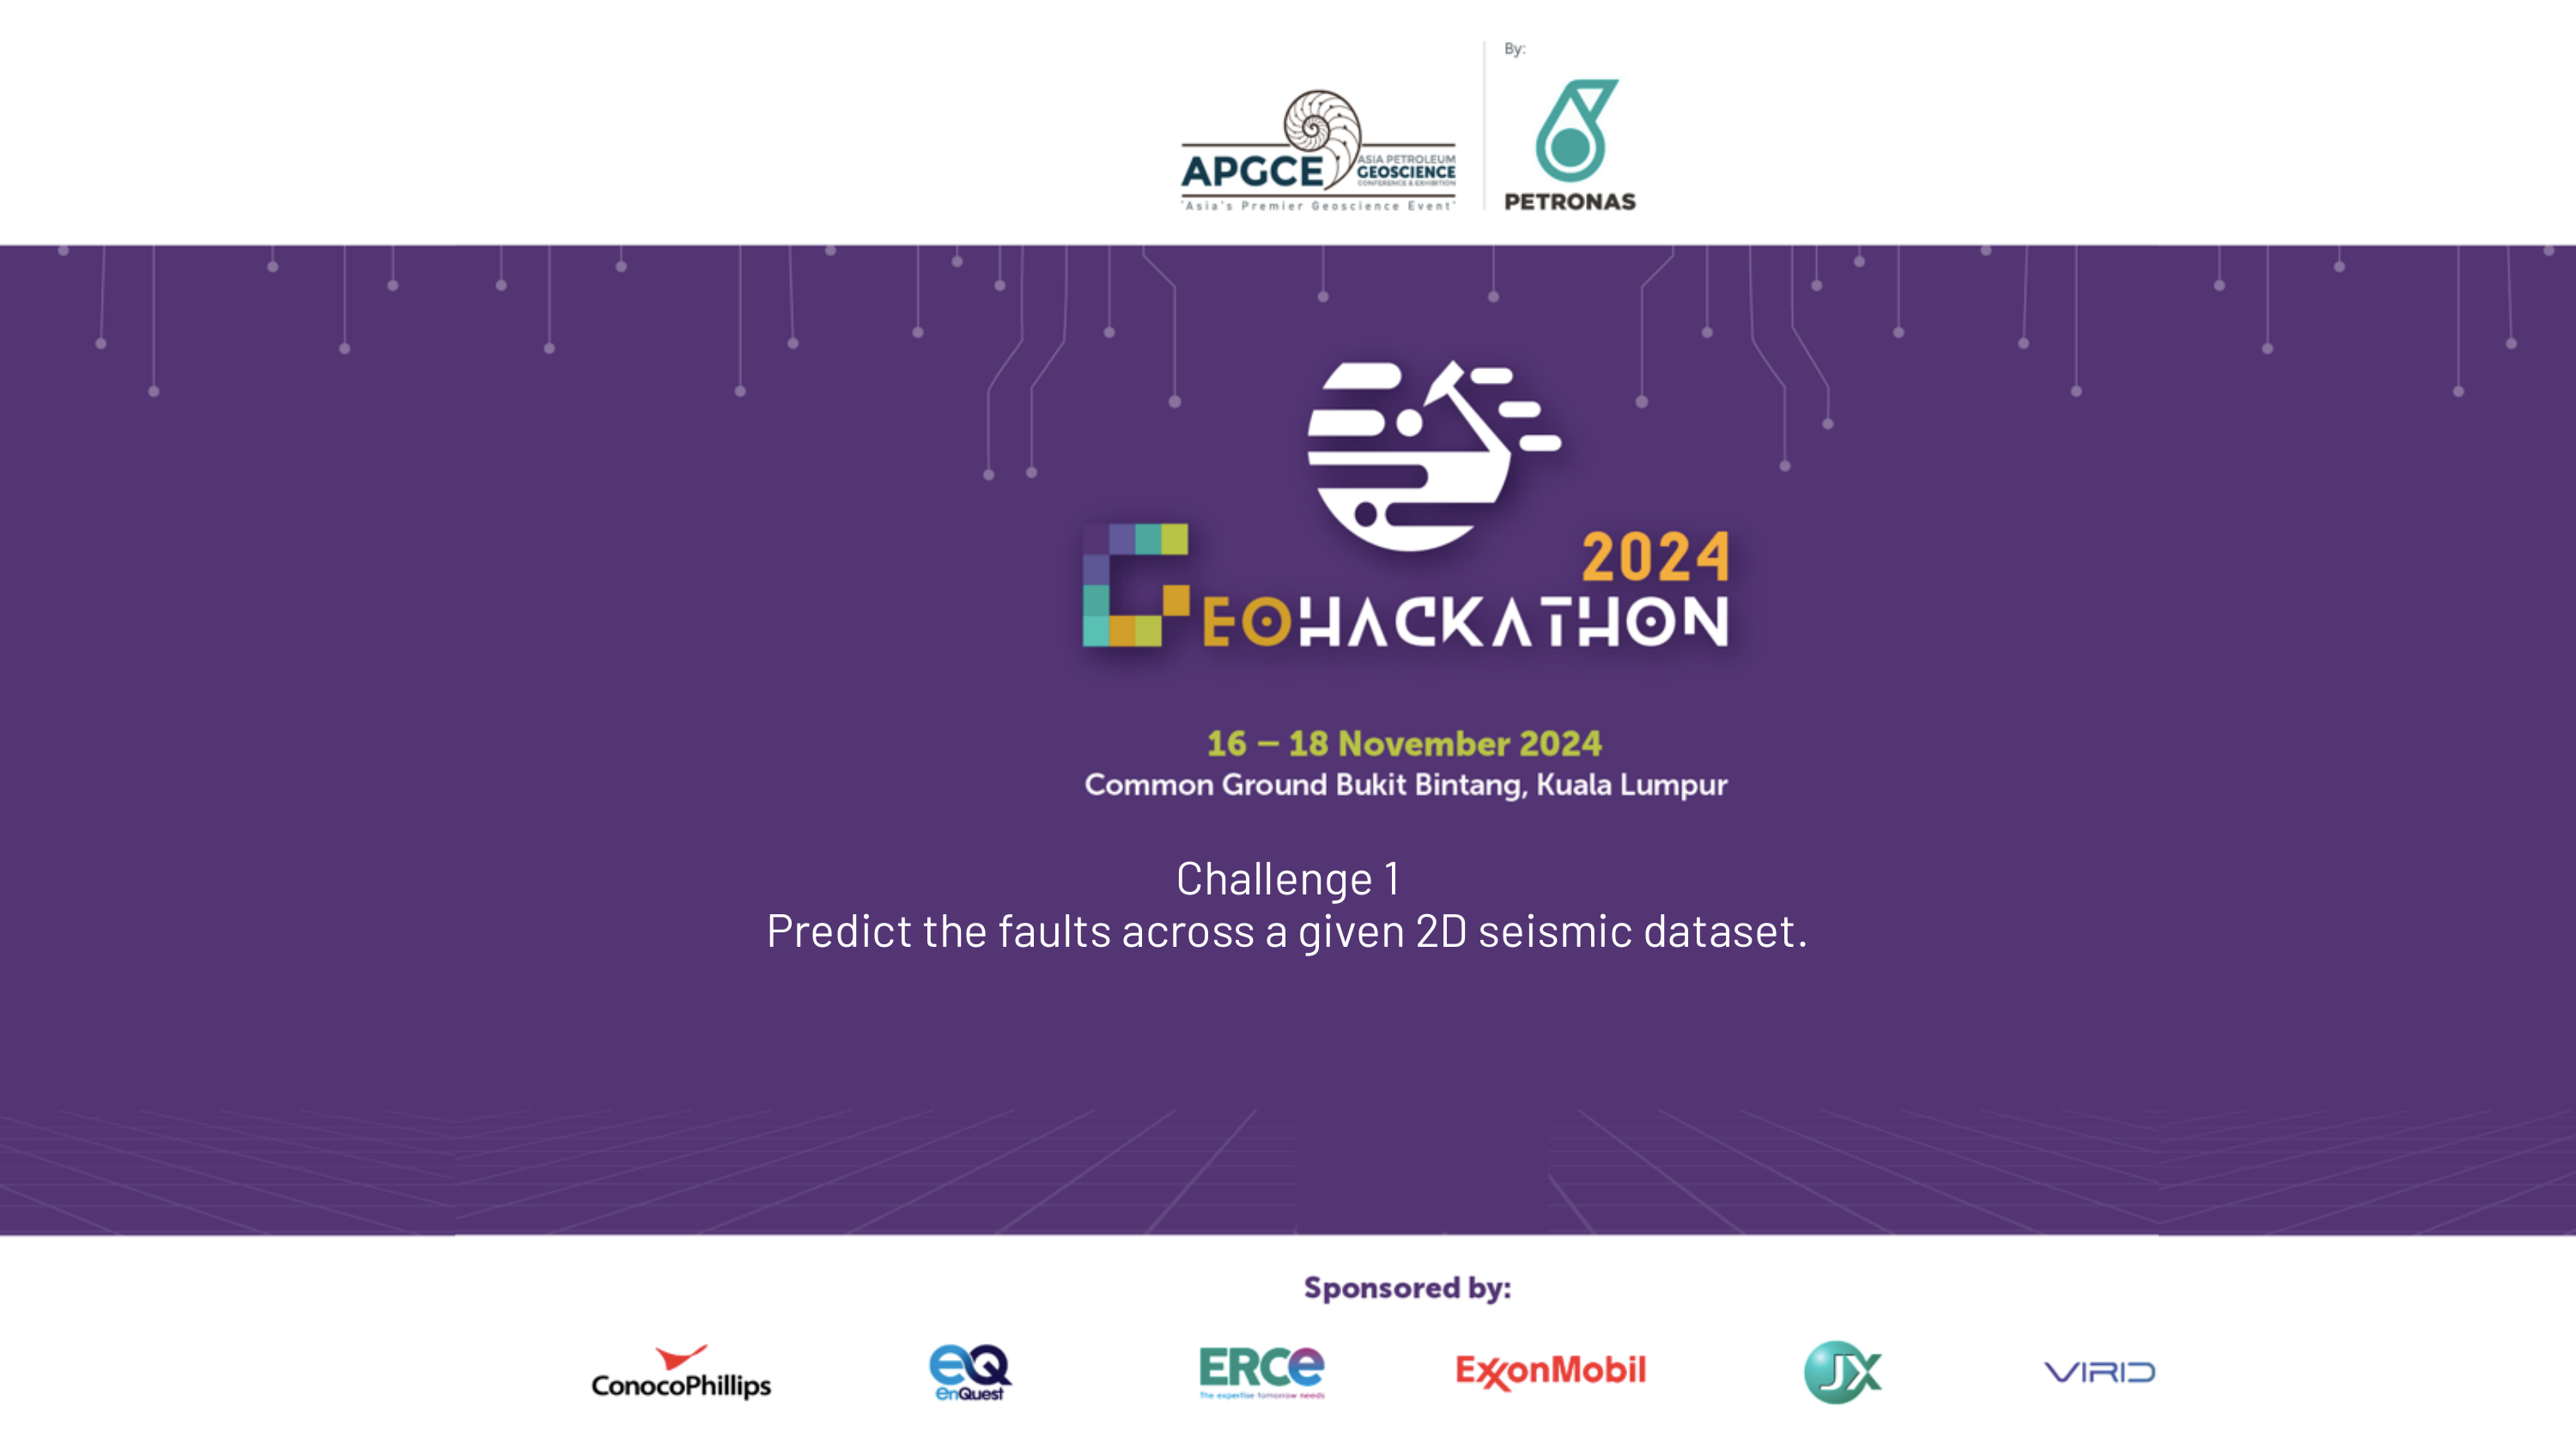

Challenge 1
Predict the faults across a given 2D seismic dataset.